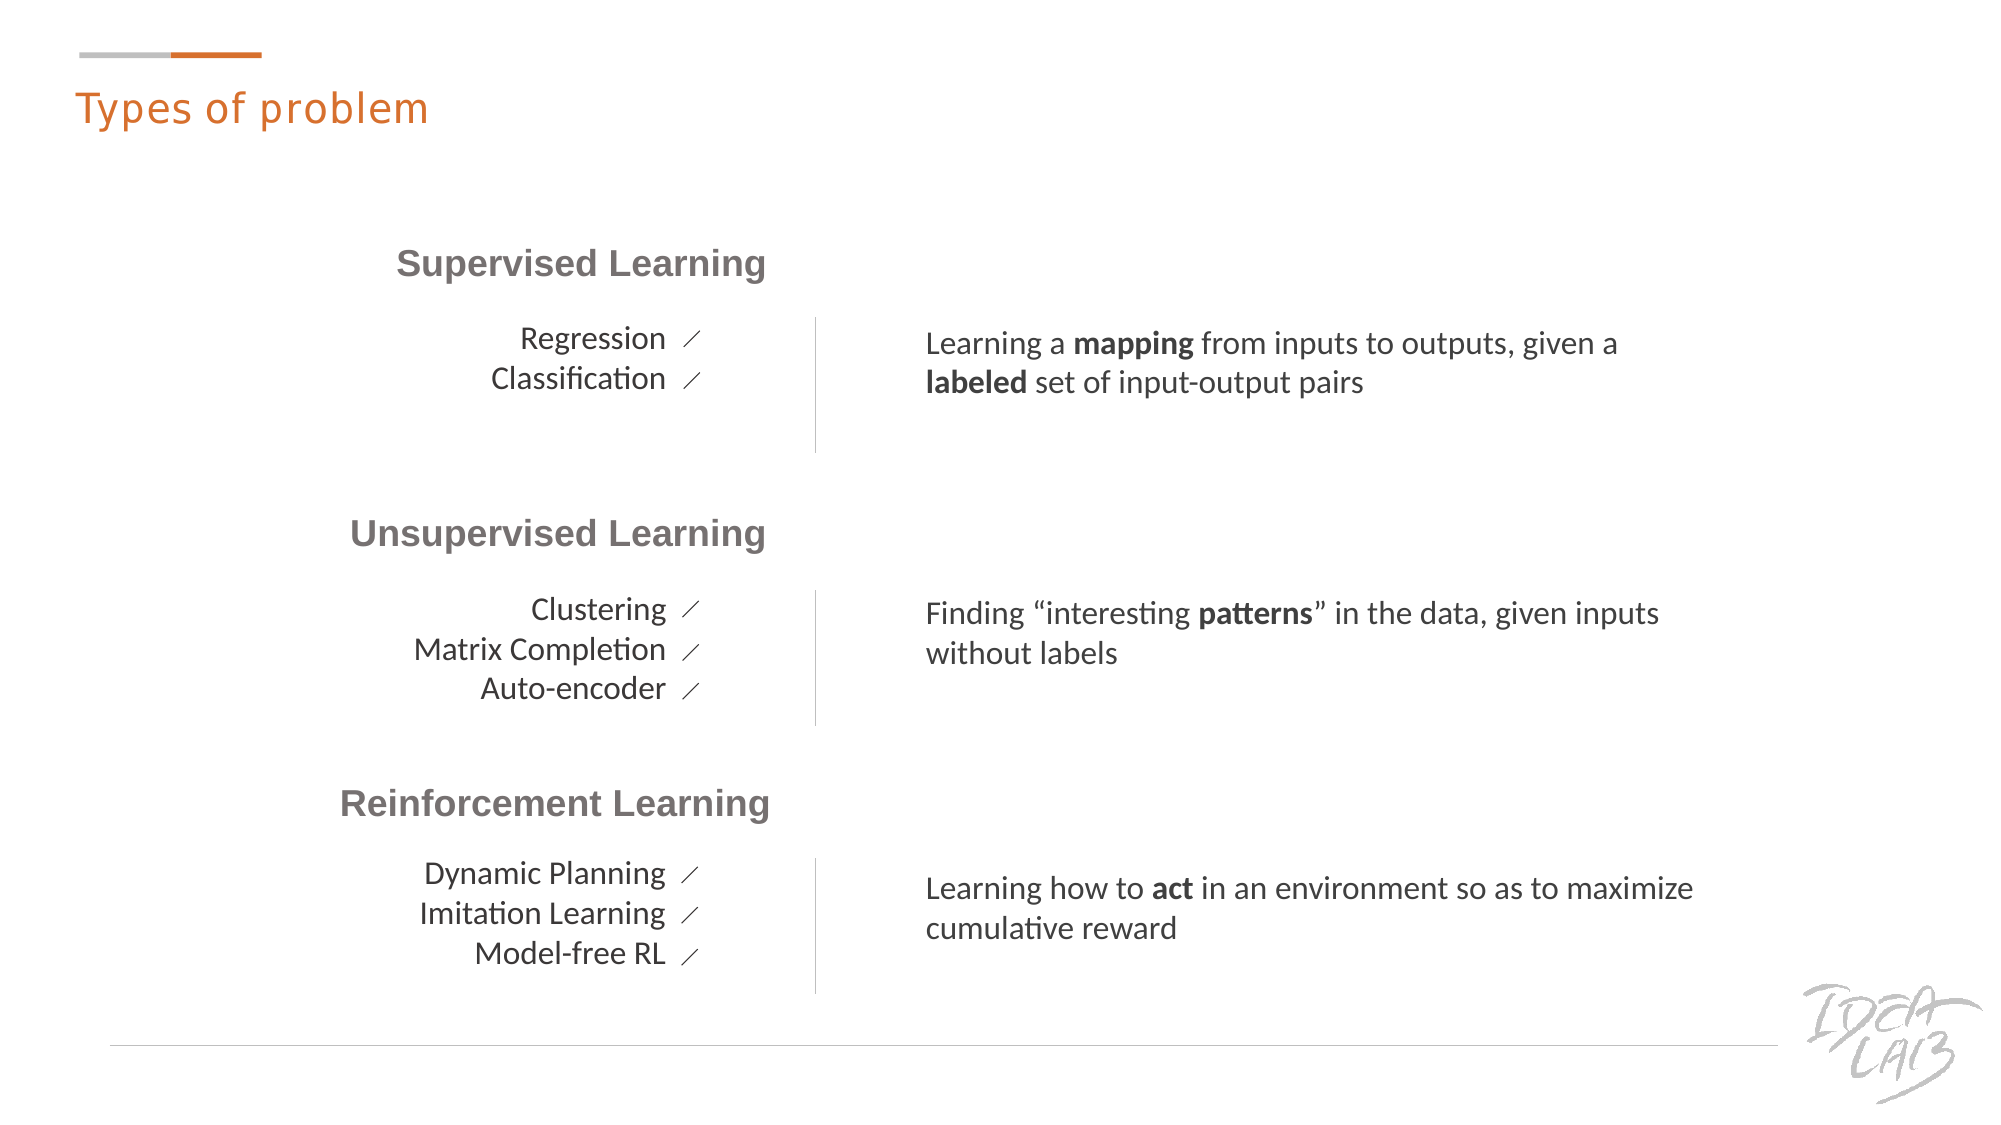

Types of problem
Supervised Learning
Regression
Classification
Learning a mapping from inputs to outputs, given a labeled set of input-output pairs
Unsupervised Learning
Clustering
Matrix Completion
Auto-encoder
Finding “interesting patterns” in the data, given inputs
without labels
Reinforcement Learning
Dynamic Planning
Imitation Learning
Model-free RL
Learning how to act in an environment so as to maximize cumulative reward